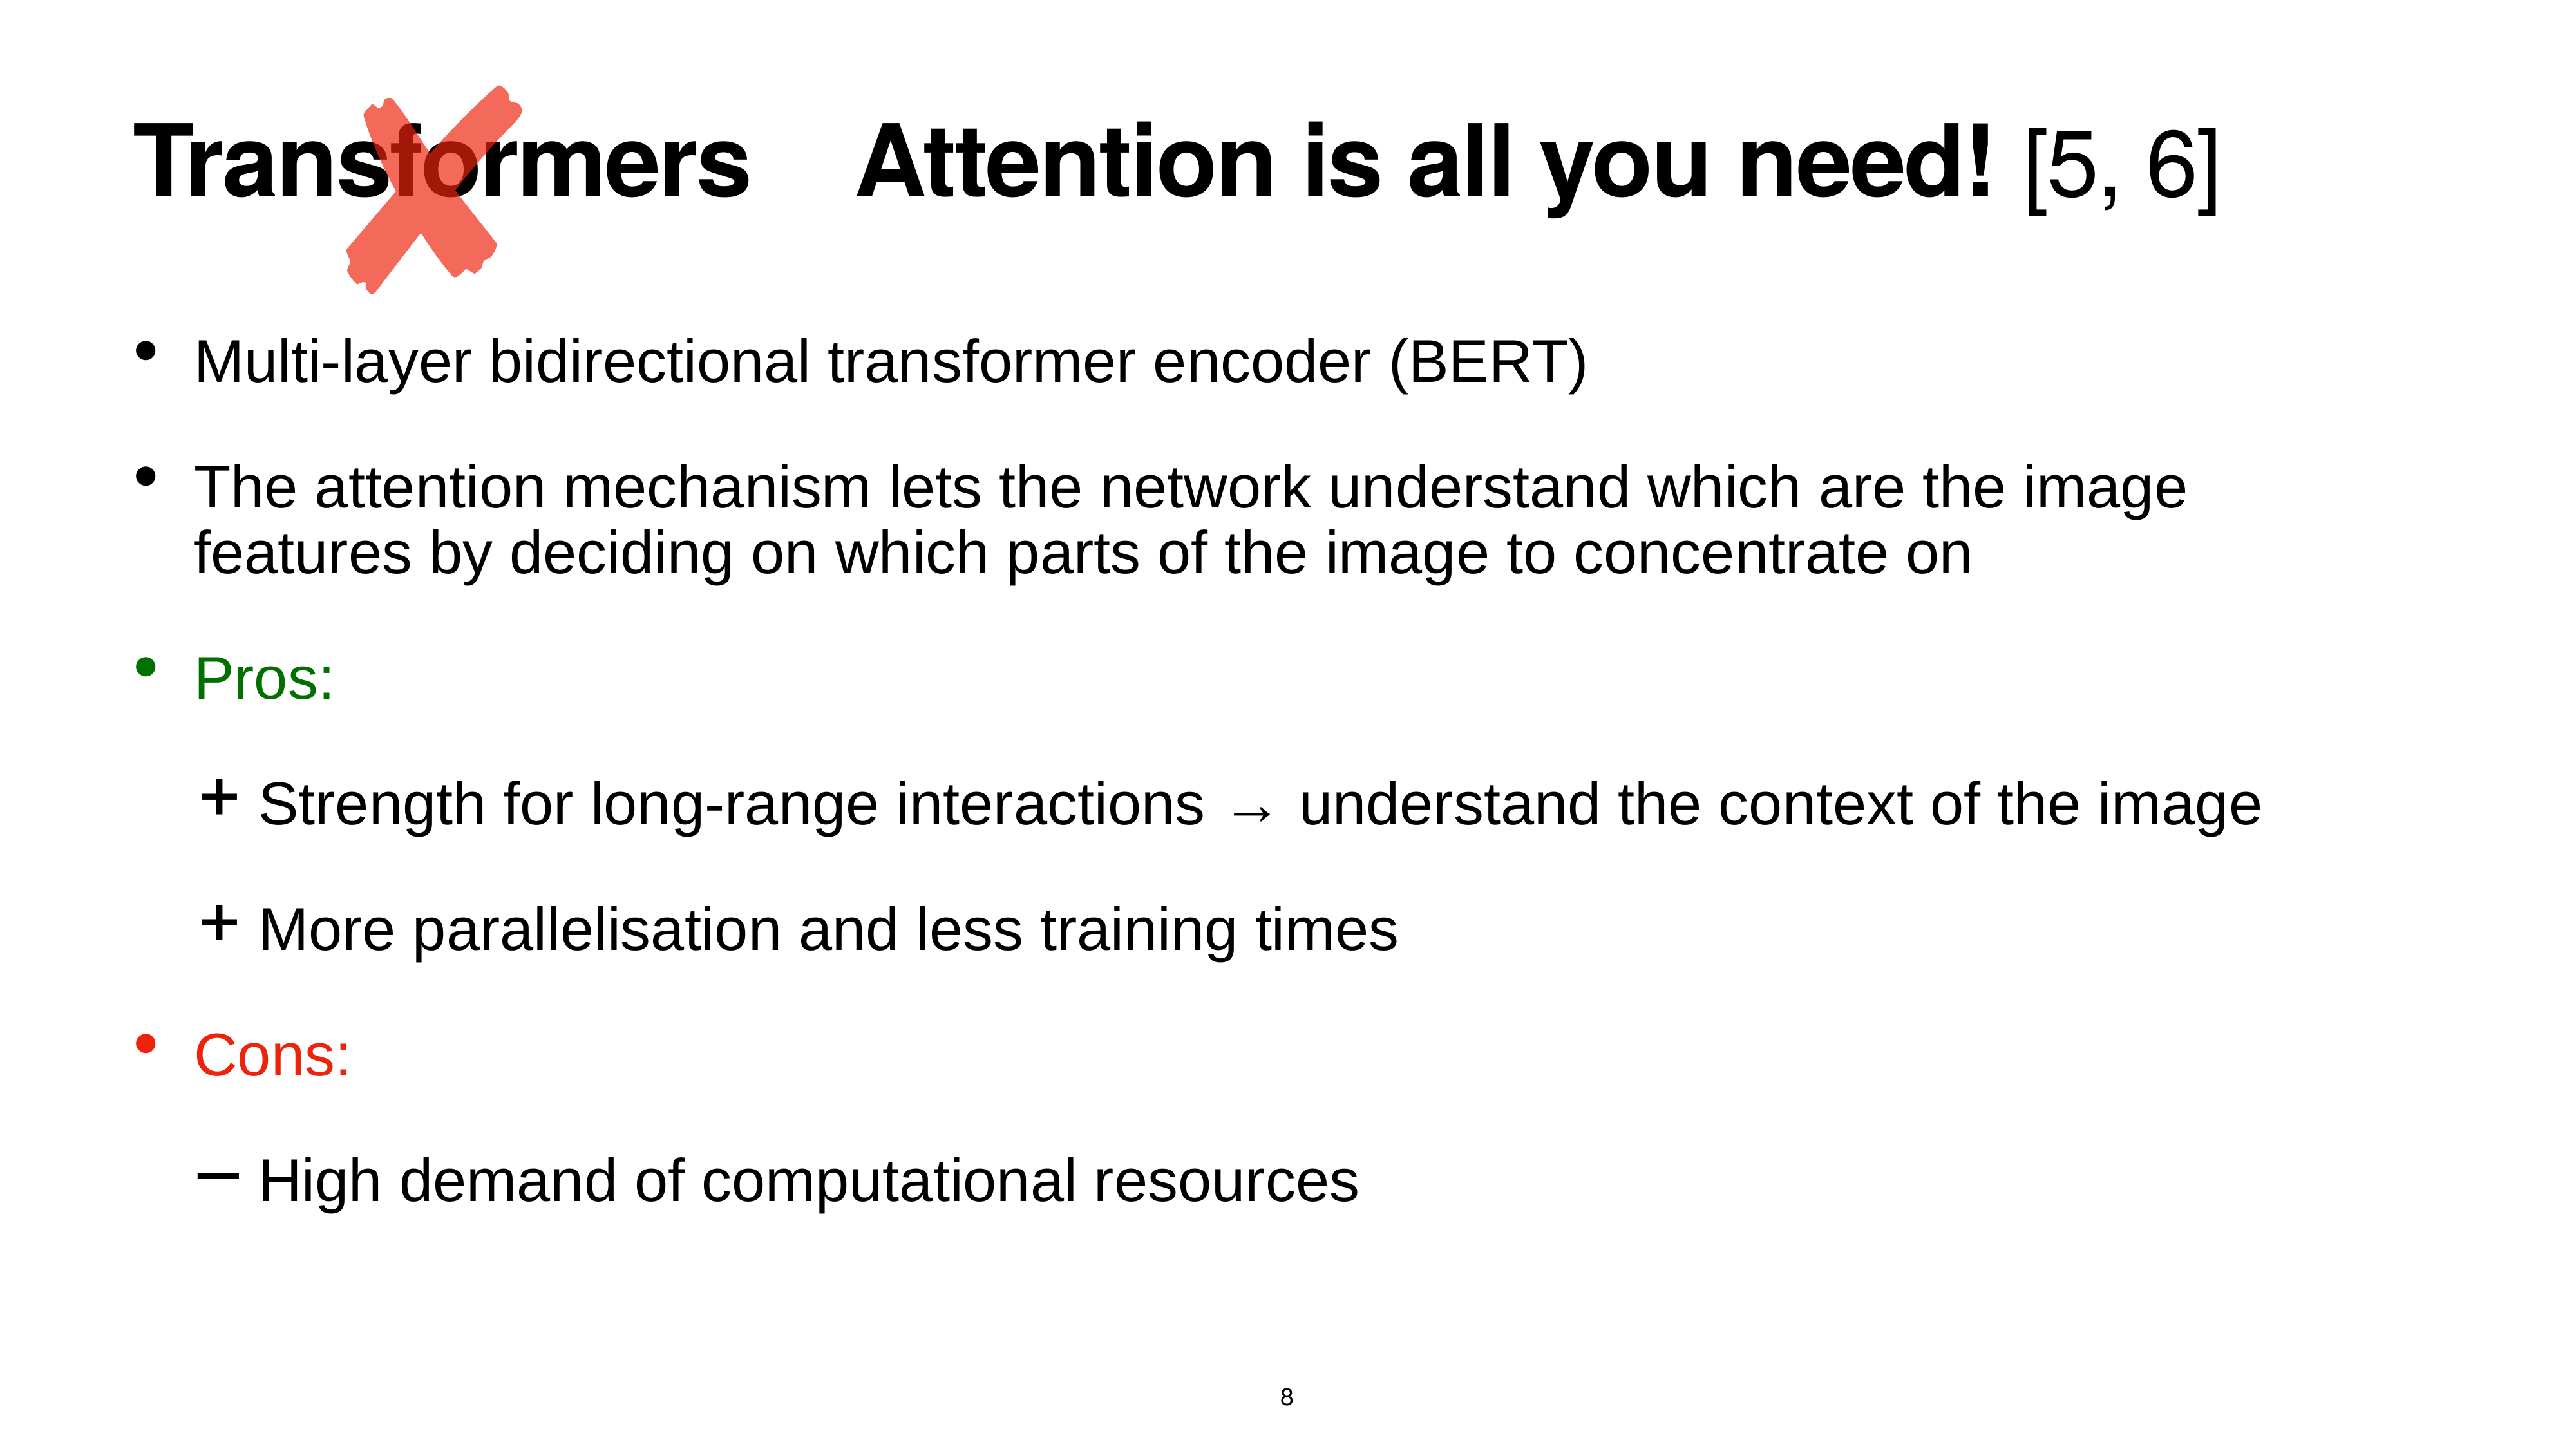

# Transformers    Attention is all you need! [5, 6]
Multi-layer bidirectional transformer encoder (BERT)
The attention mechanism lets the network understand which are the image features by deciding on which parts of the image to concentrate on
Pros:
Strength for long-range interactions → understand the context of the image
More parallelisation and less training times
Cons:
High demand of computational resources
8